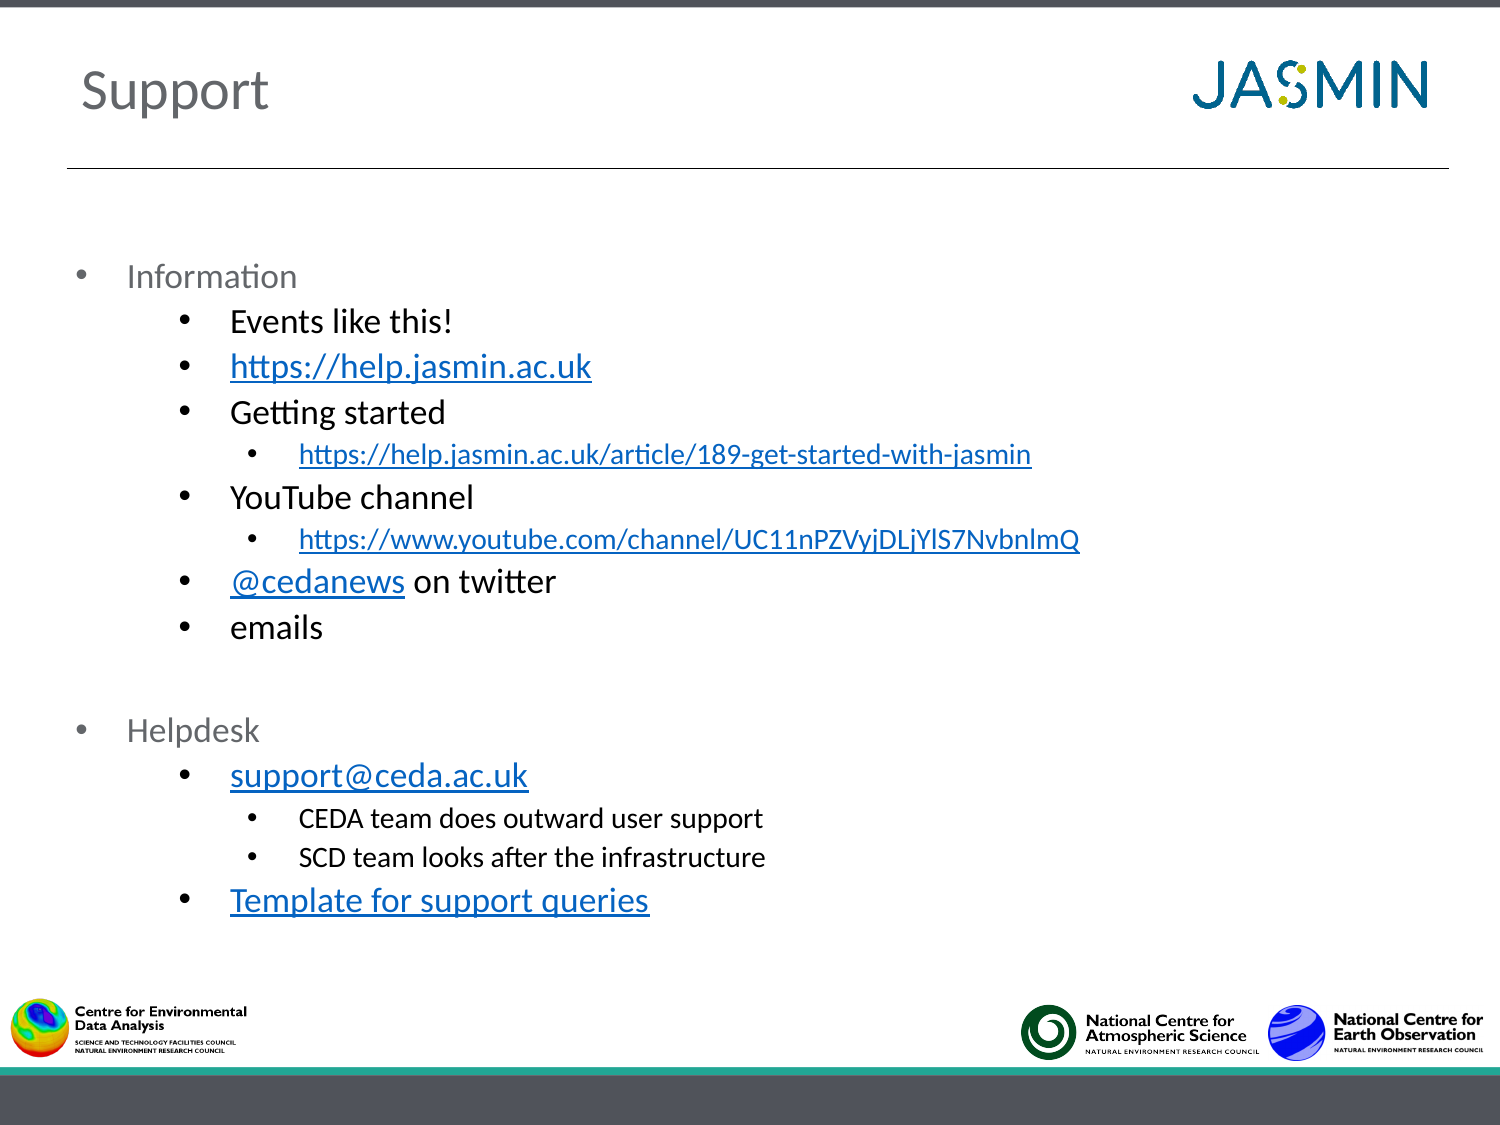

# Support
Information
Events like this!
https://help.jasmin.ac.uk
Getting started
https://help.jasmin.ac.uk/article/189-get-started-with-jasmin
YouTube channel
https://www.youtube.com/channel/UC11nPZVyjDLjYlS7NvbnlmQ
@cedanews on twitter
emails

Helpdesk
support@ceda.ac.uk
CEDA team does outward user support
SCD team looks after the infrastructure
Template for support queries